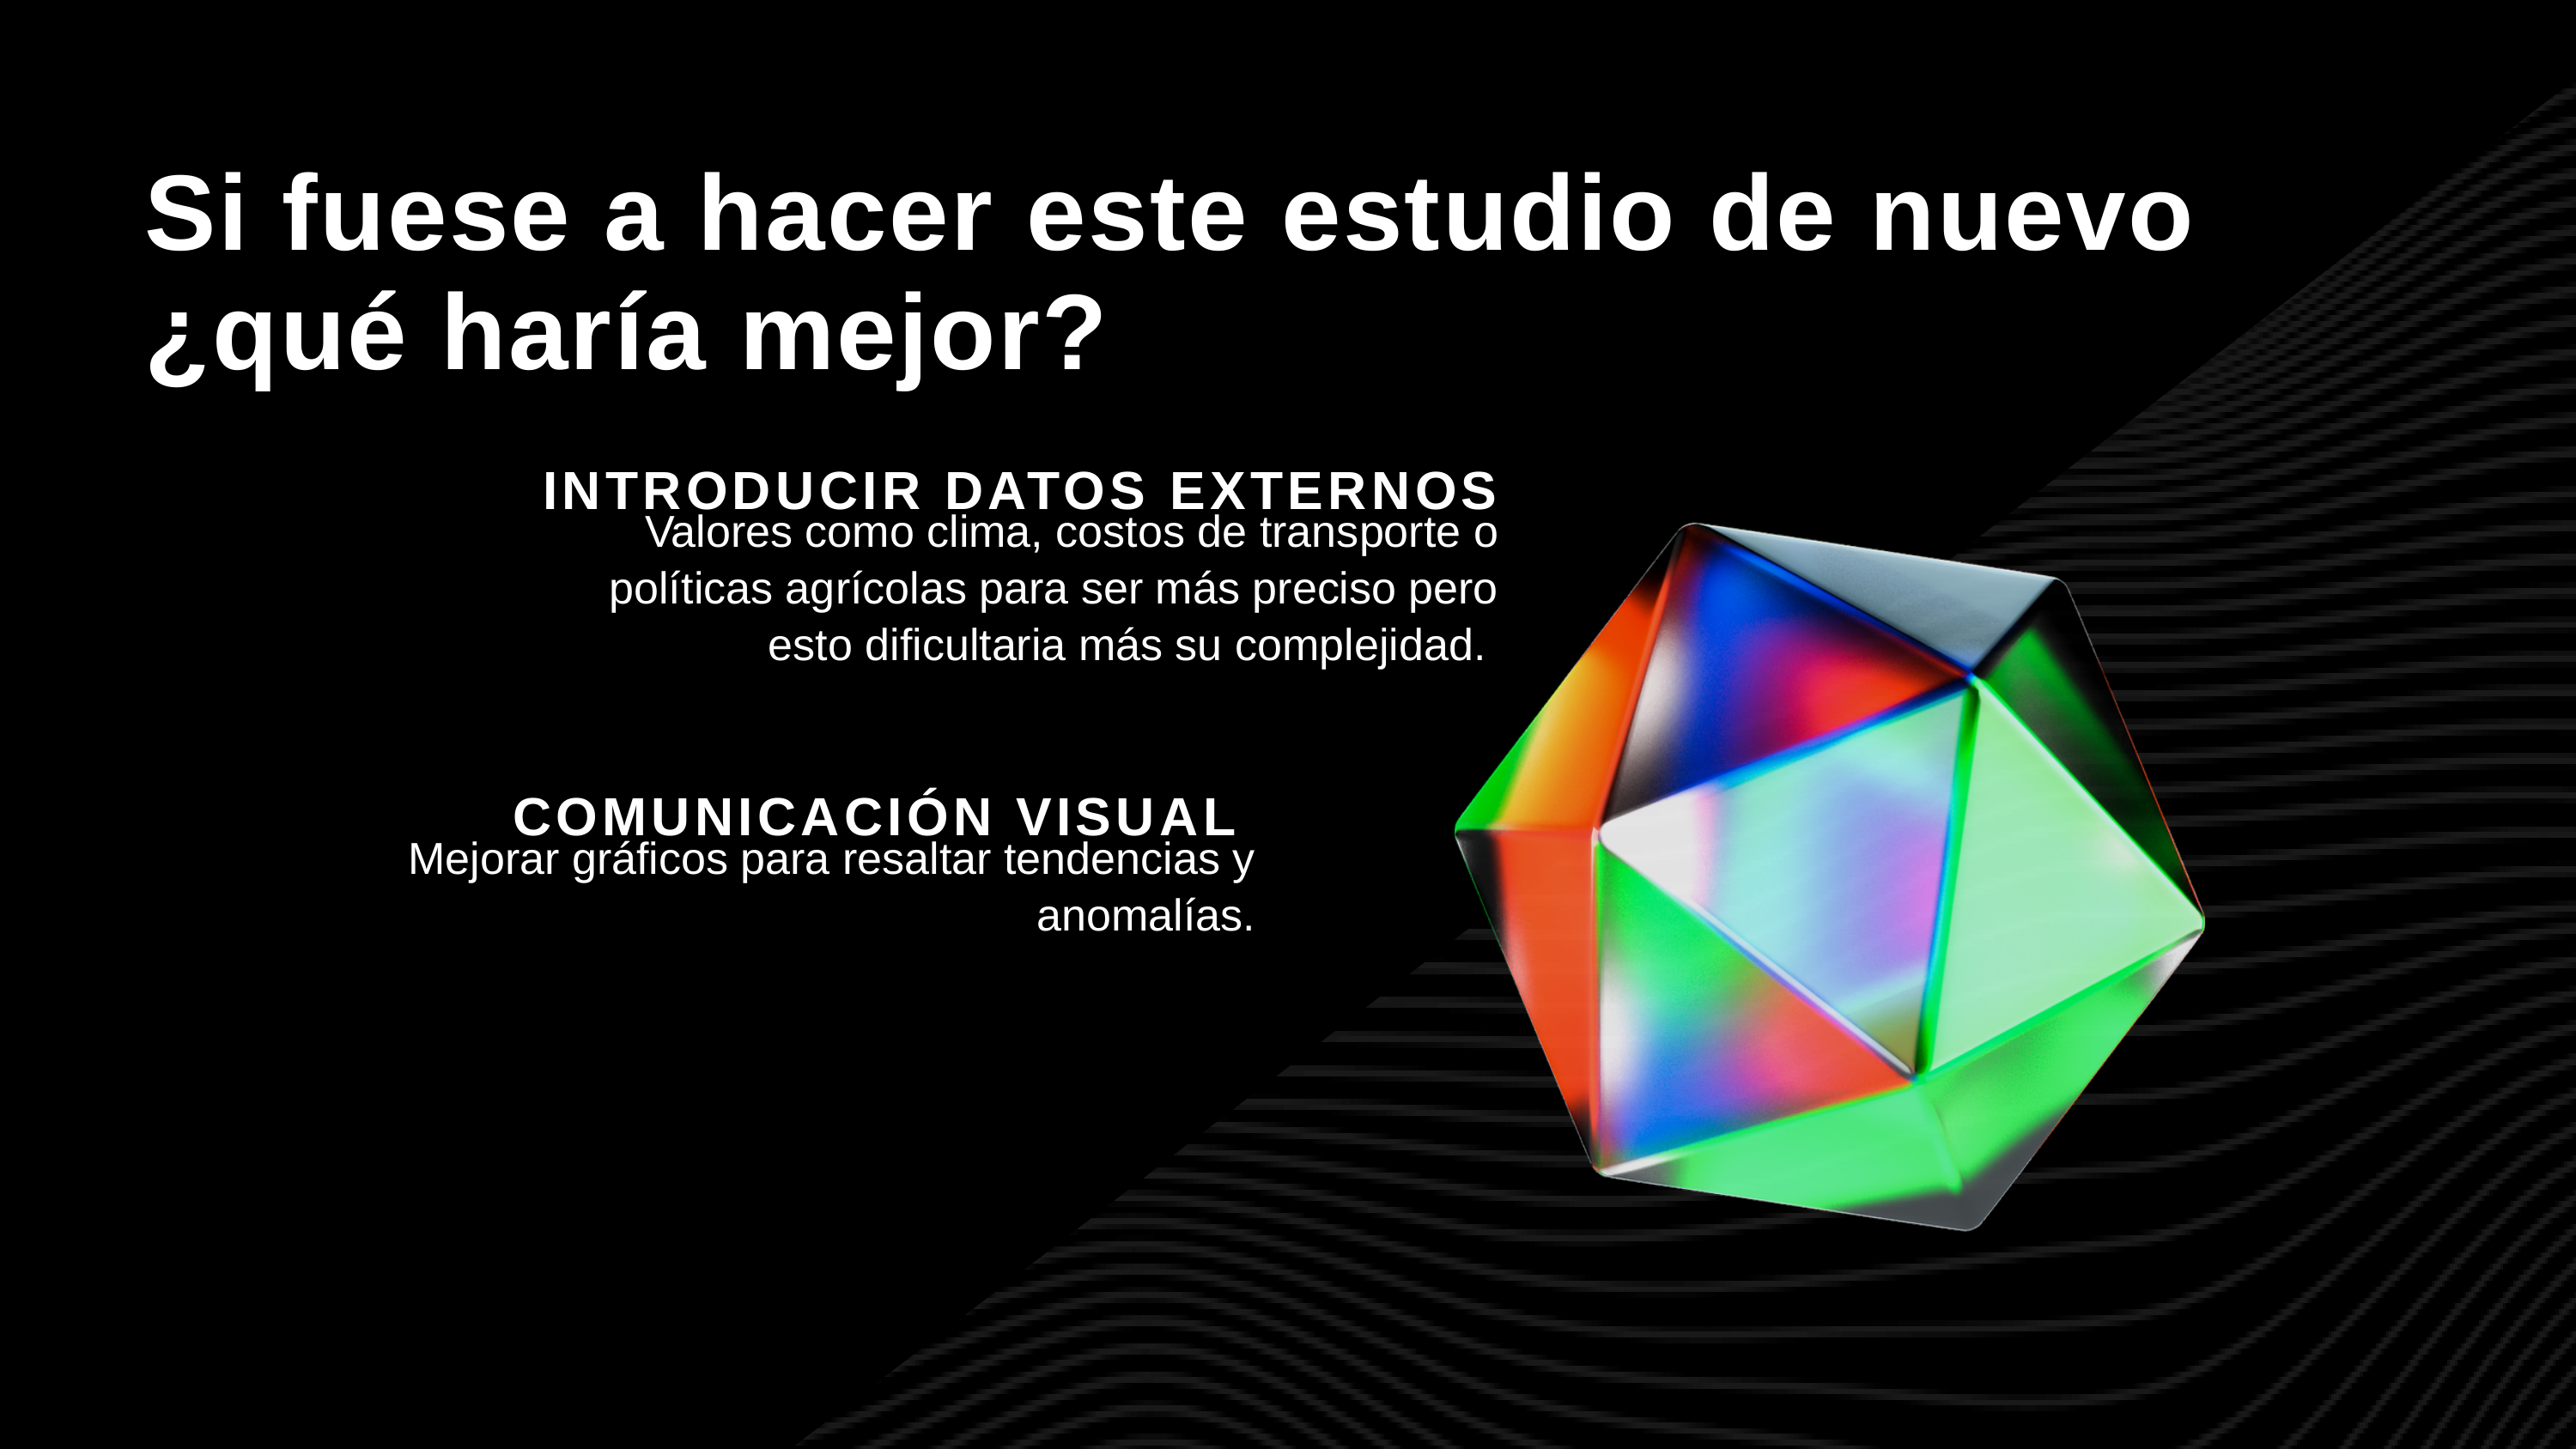

Si fuese a hacer este estudio de nuevo ¿qué haría mejor?
INTRODUCIR DATOS EXTERNOS
Valores como clima, costos de transporte o políticas agrícolas para ser más preciso pero esto dificultaria más su complejidad.

COMUNICACIÓN VISUAL
Mejorar gráficos para resaltar tendencias y anomalías.